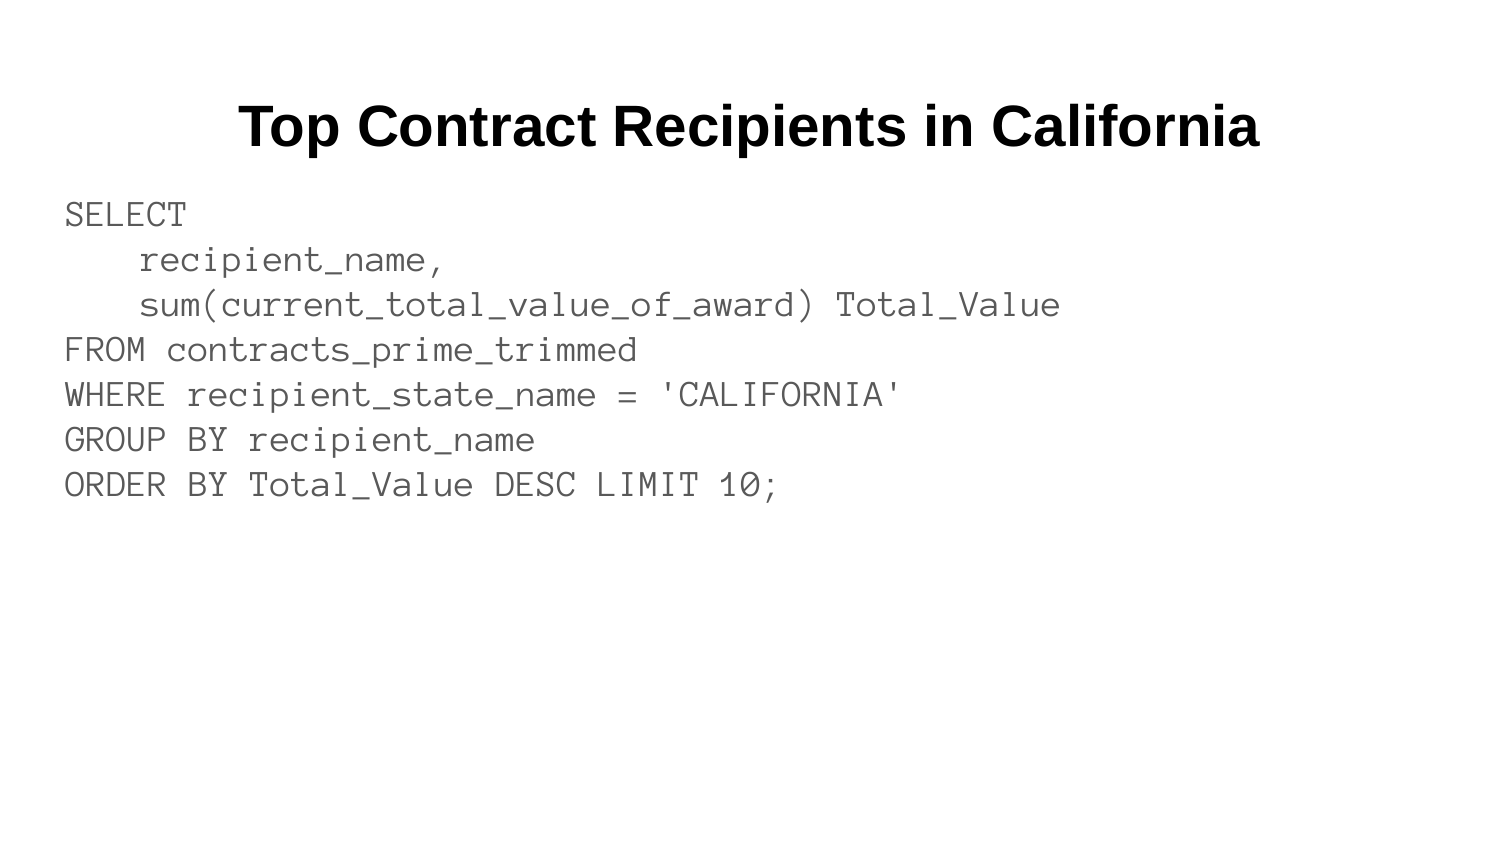

# Top Contract Recipients in California
SELECT
recipient_name,
sum(current_total_value_of_award) Total_Value
FROM contracts_prime_trimmed
WHERE recipient_state_name = 'CALIFORNIA'
GROUP BY recipient_name
ORDER BY Total_Value DESC LIMIT 10;